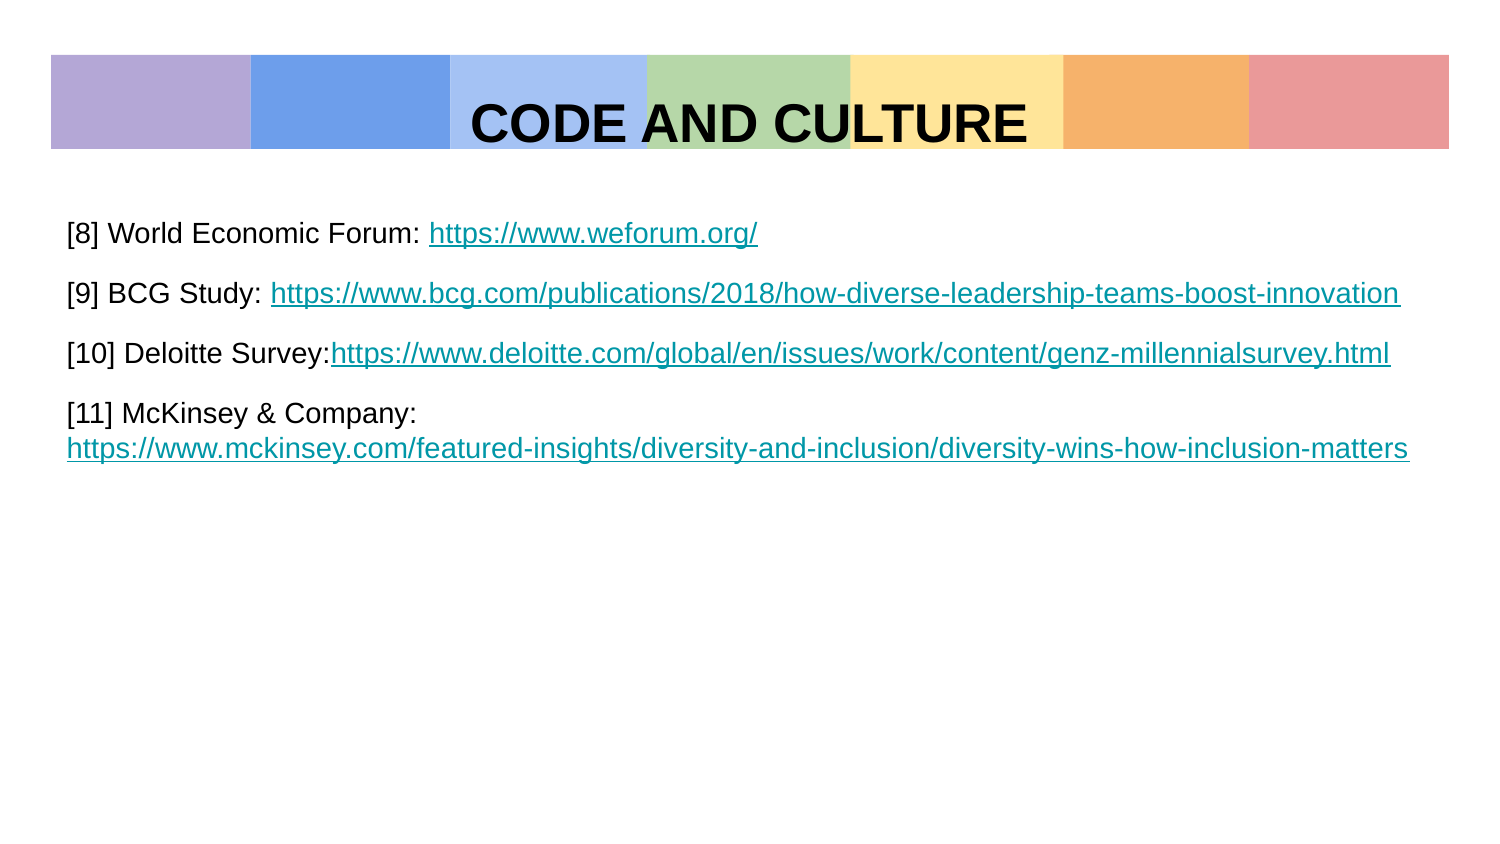

CODE AND CULTURE
[8] World Economic Forum: https://www.weforum.org/
[9] BCG Study: https://www.bcg.com/publications/2018/how-diverse-leadership-teams-boost-innovation
[10] Deloitte Survey:https://www.deloitte.com/global/en/issues/work/content/genz-millennialsurvey.html
[11] McKinsey & Company:  https://www.mckinsey.com/featured-insights/diversity-and-inclusion/diversity-wins-how-inclusion-matters